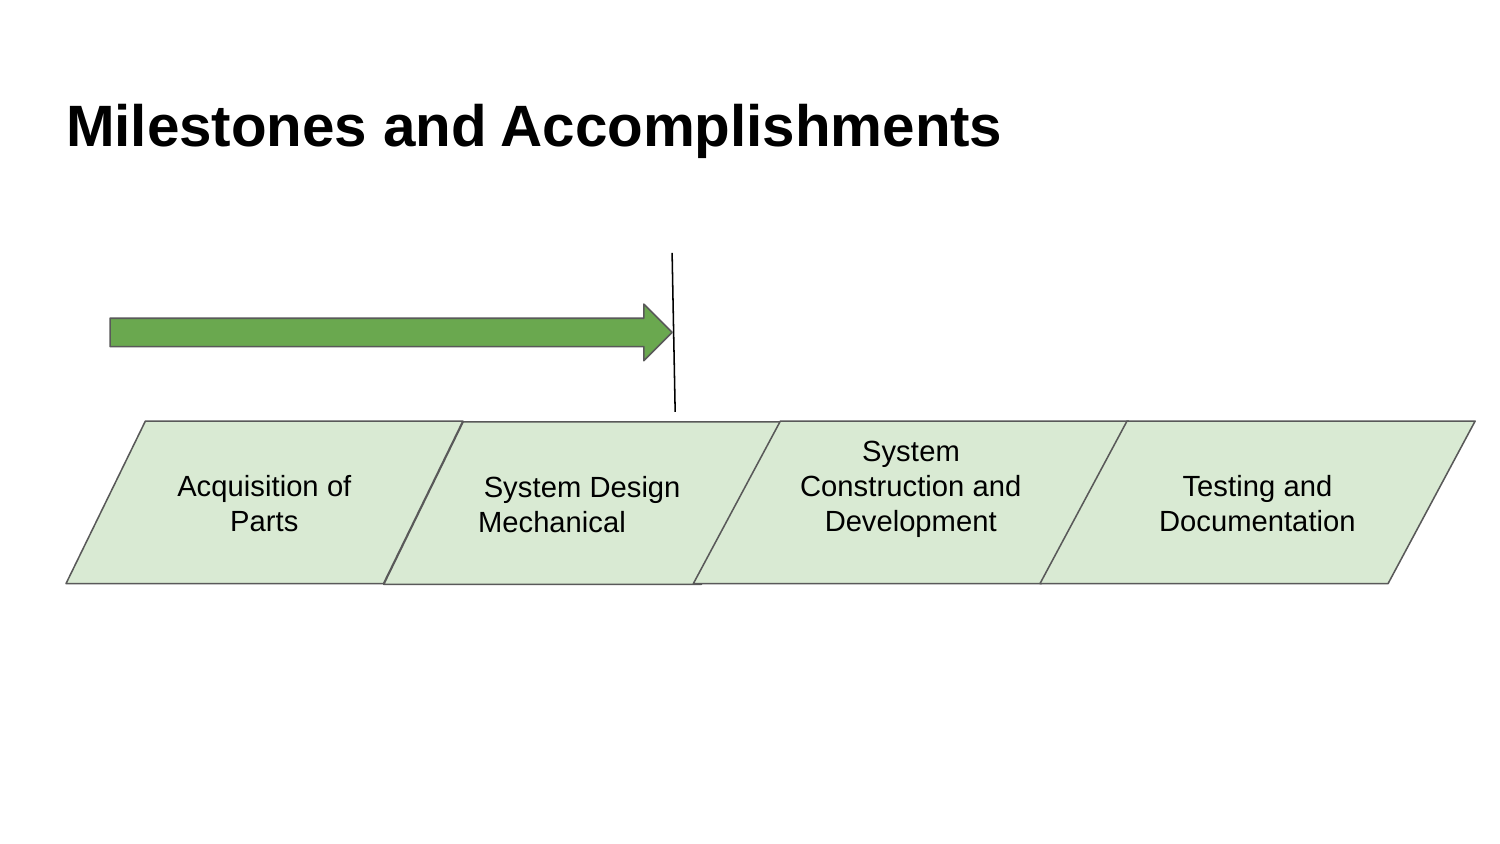

# Milestones and Accomplishments

Acquisition of Parts
System Construction and Development

Testing and Documentation
System Design
Mechanical